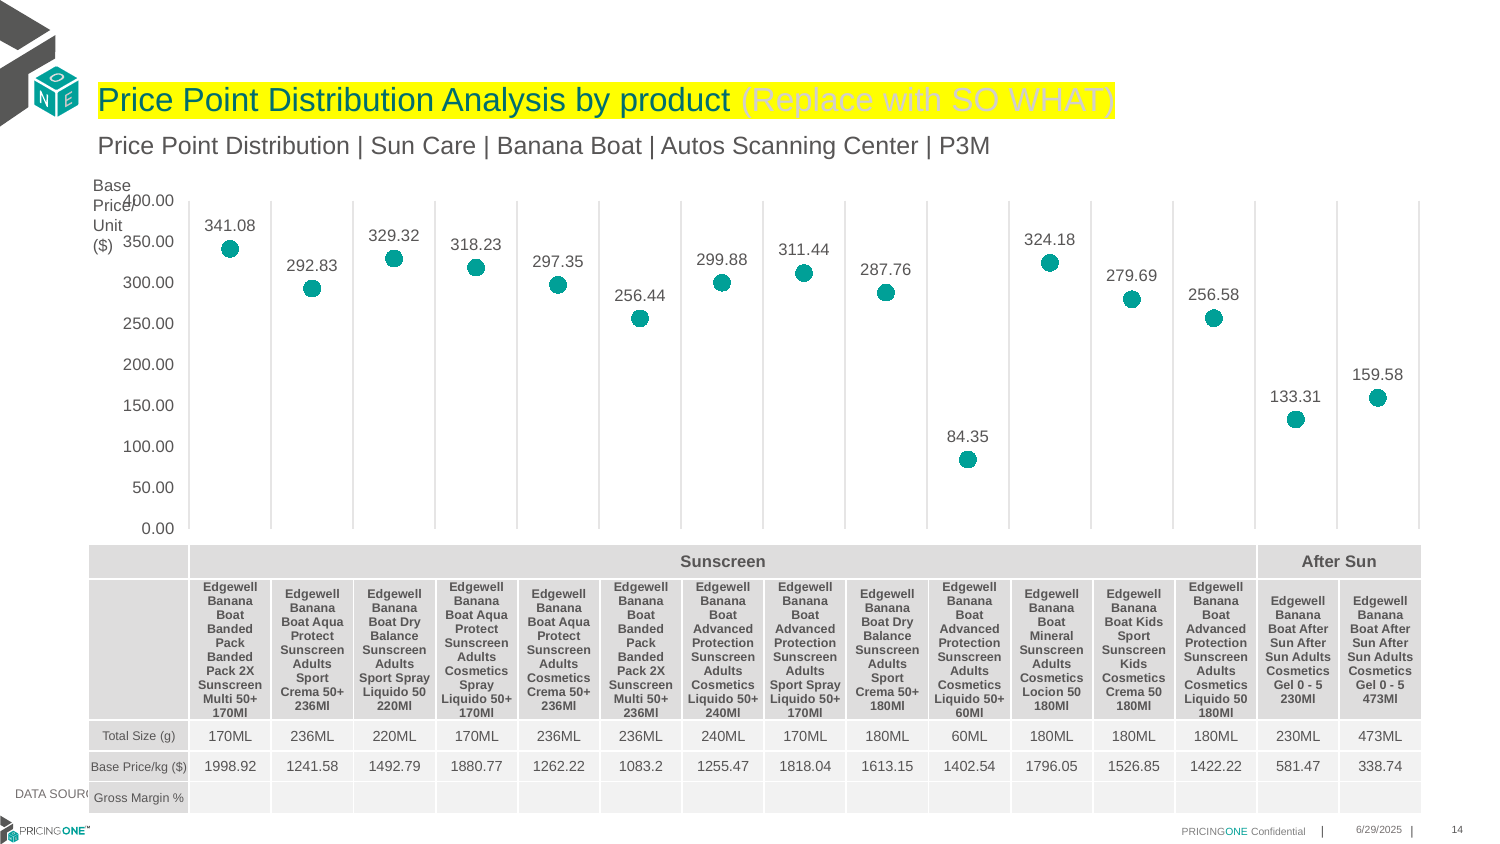

# Price Point Distribution Analysis by product (Replace with SO WHAT)
Price Point Distribution | Sun Care | Banana Boat | Autos Scanning Center | P3M
Base Price/Unit ($)

### Chart

| Category | Base Price/Unit |
|---|---|
| Edgewell Banana Boat Banded Pack Banded Pack 2X Sunscreen Multi 50+ 170Ml | 341.08 |
| Edgewell Banana Boat Aqua Protect Sunscreen Adults Sport Crema 50+ 236Ml | 292.83 |
| Edgewell Banana Boat Dry Balance Sunscreen Adults Sport Spray Liquido 50 220Ml | 329.32 |
| Edgewell Banana Boat Aqua Protect Sunscreen Adults Cosmetics Spray Liquido 50+ 170Ml | 318.23 |
| Edgewell Banana Boat Aqua Protect Sunscreen Adults Cosmetics Crema 50+ 236Ml | 297.35 |
| Edgewell Banana Boat Banded Pack Banded Pack 2X Sunscreen Multi 50+ 236Ml | 256.44 |
| Edgewell Banana Boat Advanced Protection Sunscreen Adults Cosmetics Liquido 50+ 240Ml | 299.88 |
| Edgewell Banana Boat Advanced Protection Sunscreen Adults Sport Spray Liquido 50+ 170Ml | 311.44 |
| Edgewell Banana Boat Dry Balance Sunscreen Adults Sport Crema 50+ 180Ml | 287.76 |
| Edgewell Banana Boat Advanced Protection Sunscreen Adults Cosmetics Liquido 50+ 60Ml | 84.35 |
| Edgewell Banana Boat Mineral Sunscreen Adults Cosmetics Locion 50 180Ml | 324.18 |
| Edgewell Banana Boat Kids Sport Sunscreen Kids Cosmetics Crema 50 180Ml | 279.69 |
| Edgewell Banana Boat Advanced Protection Sunscreen Adults Cosmetics Liquido 50 180Ml | 256.58 |
| Edgewell Banana Boat After Sun After Sun Adults Cosmetics Gel 0 - 5 230Ml | 133.31 |
| Edgewell Banana Boat After Sun After Sun Adults Cosmetics Gel 0 - 5 473Ml | 159.58 |
|  | Sunscreen | Sunscreen | Sunscreen | Sunscreen | Sunscreen | Sunscreen | Sunscreen | Sunscreen | Sunscreen | Sunscreen | Sunscreen | Sunscreen | Sunscreen | After Sun | After Sun |
| --- | --- | --- | --- | --- | --- | --- | --- | --- | --- | --- | --- | --- | --- | --- | --- |
|  | Edgewell Banana Boat Banded Pack Banded Pack 2X Sunscreen Multi 50+ 170Ml | Edgewell Banana Boat Aqua Protect Sunscreen Adults Sport Crema 50+ 236Ml | Edgewell Banana Boat Dry Balance Sunscreen Adults Sport Spray Liquido 50 220Ml | Edgewell Banana Boat Aqua Protect Sunscreen Adults Cosmetics Spray Liquido 50+ 170Ml | Edgewell Banana Boat Aqua Protect Sunscreen Adults Cosmetics Crema 50+ 236Ml | Edgewell Banana Boat Banded Pack Banded Pack 2X Sunscreen Multi 50+ 236Ml | Edgewell Banana Boat Advanced Protection Sunscreen Adults Cosmetics Liquido 50+ 240Ml | Edgewell Banana Boat Advanced Protection Sunscreen Adults Sport Spray Liquido 50+ 170Ml | Edgewell Banana Boat Dry Balance Sunscreen Adults Sport Crema 50+ 180Ml | Edgewell Banana Boat Advanced Protection Sunscreen Adults Cosmetics Liquido 50+ 60Ml | Edgewell Banana Boat Mineral Sunscreen Adults Cosmetics Locion 50 180Ml | Edgewell Banana Boat Kids Sport Sunscreen Kids Cosmetics Crema 50 180Ml | Edgewell Banana Boat Advanced Protection Sunscreen Adults Cosmetics Liquido 50 180Ml | Edgewell Banana Boat After Sun After Sun Adults Cosmetics Gel 0 - 5 230Ml | Edgewell Banana Boat After Sun After Sun Adults Cosmetics Gel 0 - 5 473Ml |
| Total Size (g) | 170ML | 236ML | 220ML | 170ML | 236ML | 236ML | 240ML | 170ML | 180ML | 60ML | 180ML | 180ML | 180ML | 230ML | 473ML |
| Base Price/kg ($) | 1998.92 | 1241.58 | 1492.79 | 1880.77 | 1262.22 | 1083.2 | 1255.47 | 1818.04 | 1613.15 | 1402.54 | 1796.05 | 1526.85 | 1422.22 | 581.47 | 338.74 |
| Gross Margin % |  |  |  |  |  |  |  |  |  |  |  |  |  |  |  |
DATA SOURCE: Trade Panel/Retailer Data | April  2025
6/29/2025
14